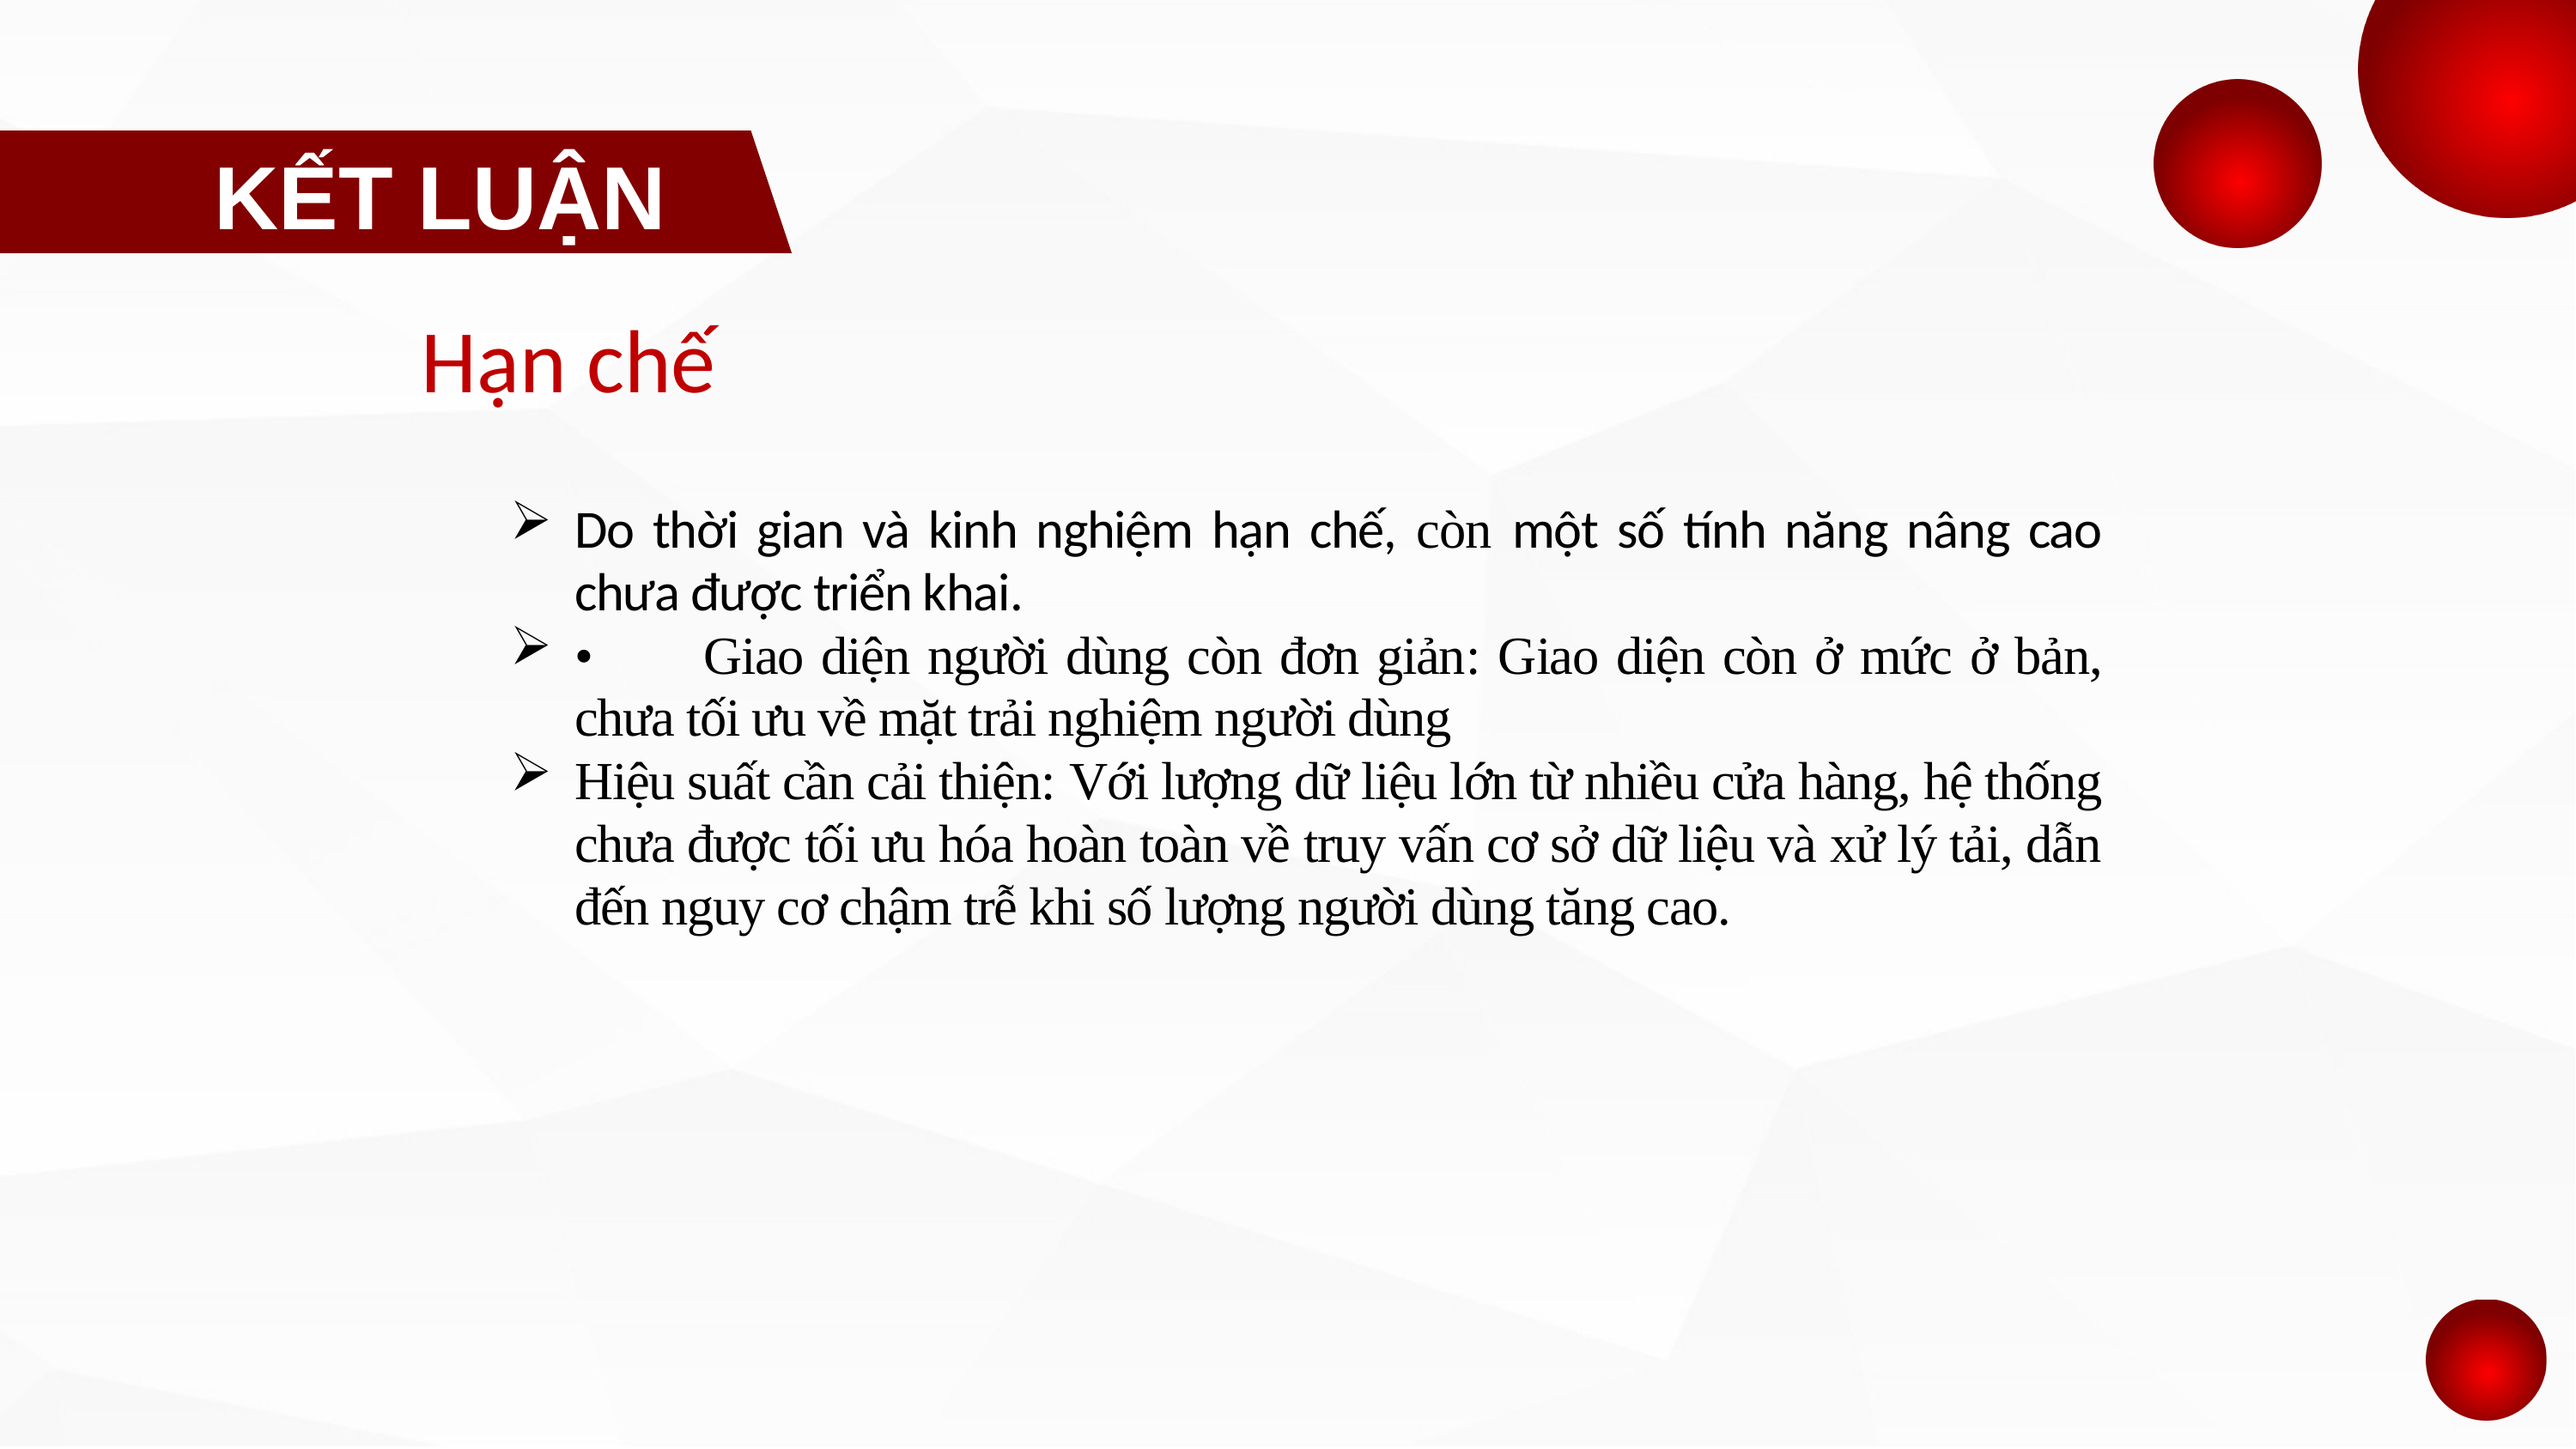

KẾT LUẬN

Hạn chế
Do thời gian và kinh nghiệm hạn chế, còn một số tính năng nâng cao chưa được triển khai.
•	Giao diện người dùng còn đơn giản: Giao diện còn ở mức ở bản, chưa tối ưu về mặt trải nghiệm người dùng
Hiệu suất cần cải thiện: Với lượng dữ liệu lớn từ nhiều cửa hàng, hệ thống chưa được tối ưu hóa hoàn toàn về truy vấn cơ sở dữ liệu và xử lý tải, dẫn đến nguy cơ chậm trễ khi số lượng người dùng tăng cao.